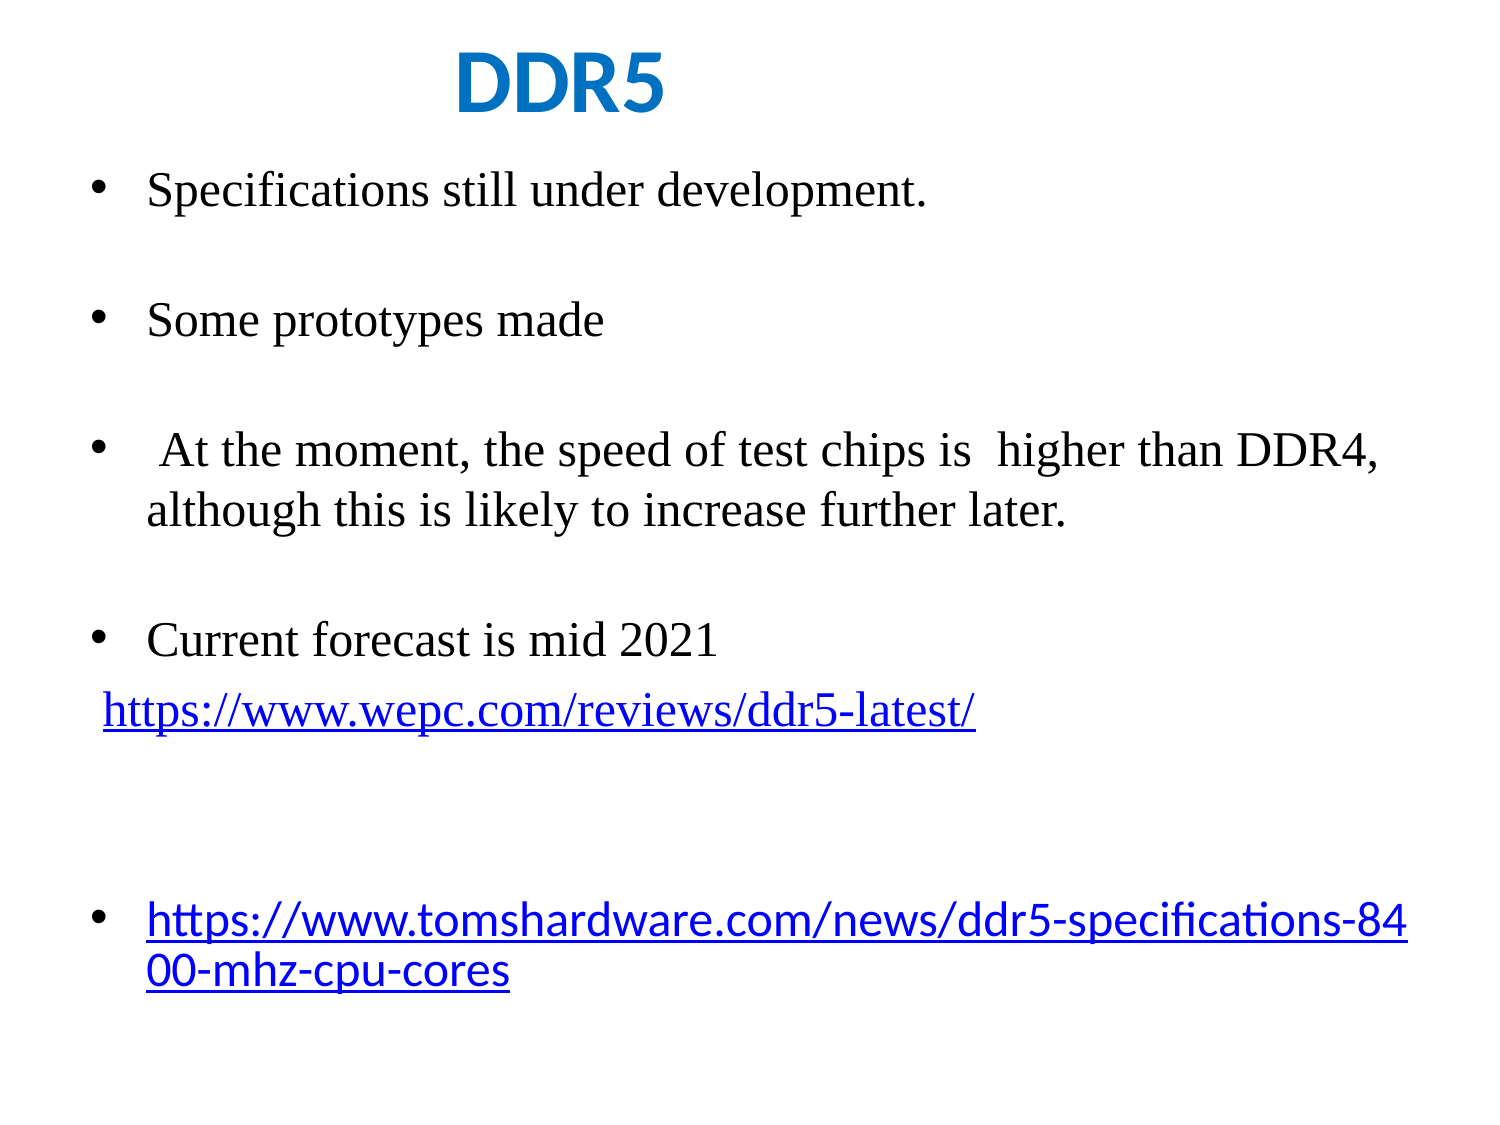

# DDR5
Specifications still under development.
Some prototypes made
 At the moment, the speed of test chips is  higher than DDR4, although this is likely to increase further later.
Current forecast is mid 2021
 https://www.wepc.com/reviews/ddr5-latest/

https://www.tomshardware.com/news/ddr5-specifications-8400-mhz-cpu-cores